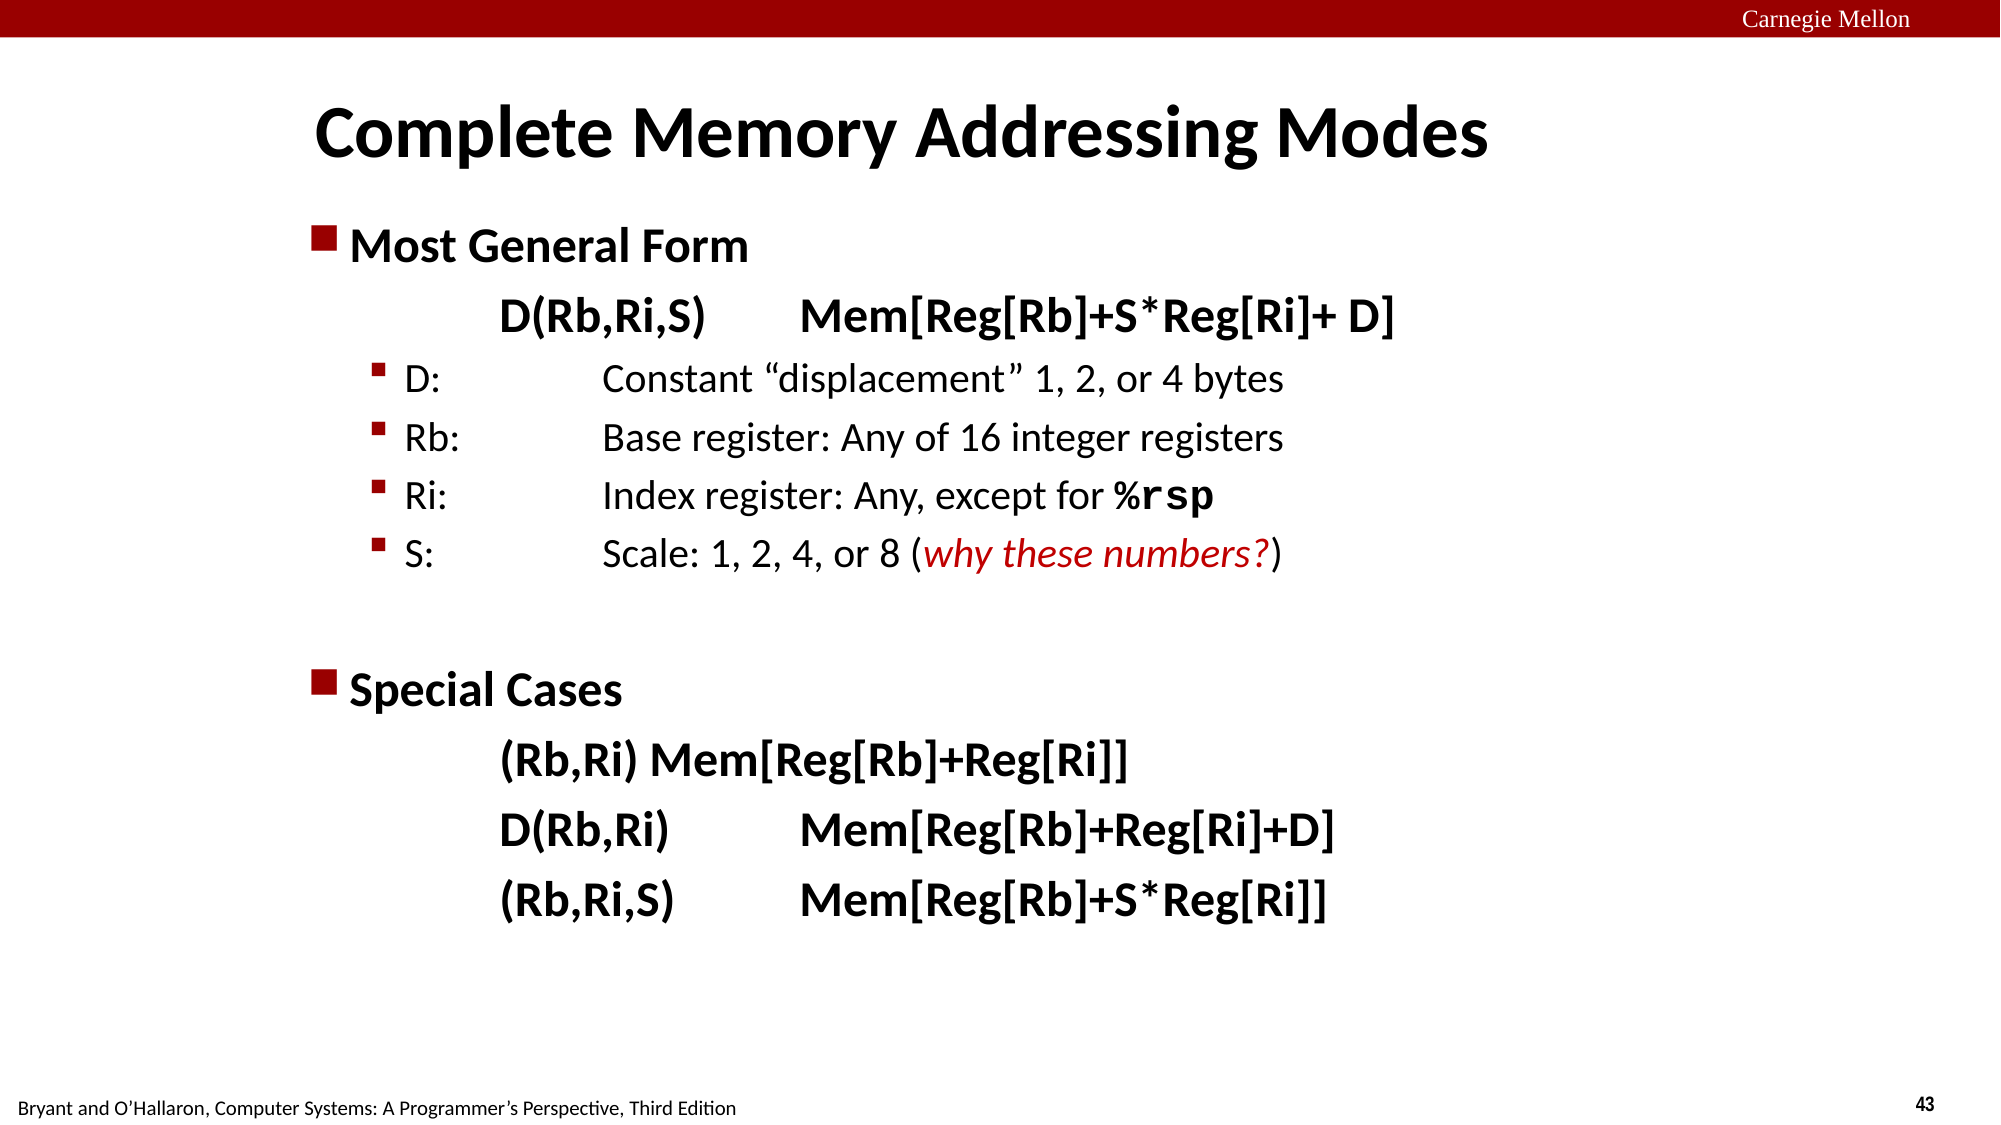

# Complete Memory Addressing Modes
Most General Form
		D(Rb,Ri,S)	Mem[Reg[Rb]+S*Reg[Ri]+ D]
D: 	Constant “displacement” 1, 2, or 4 bytes
Rb: 	Base register: Any of 16 integer registers
Ri:	Index register: Any, except for %rsp
S: 	Scale: 1, 2, 4, or 8 (why these numbers?)

Special Cases
		(Rb,Ri)	Mem[Reg[Rb]+Reg[Ri]]
		D(Rb,Ri)	Mem[Reg[Rb]+Reg[Ri]+D]
		(Rb,Ri,S)	Mem[Reg[Rb]+S*Reg[Ri]]